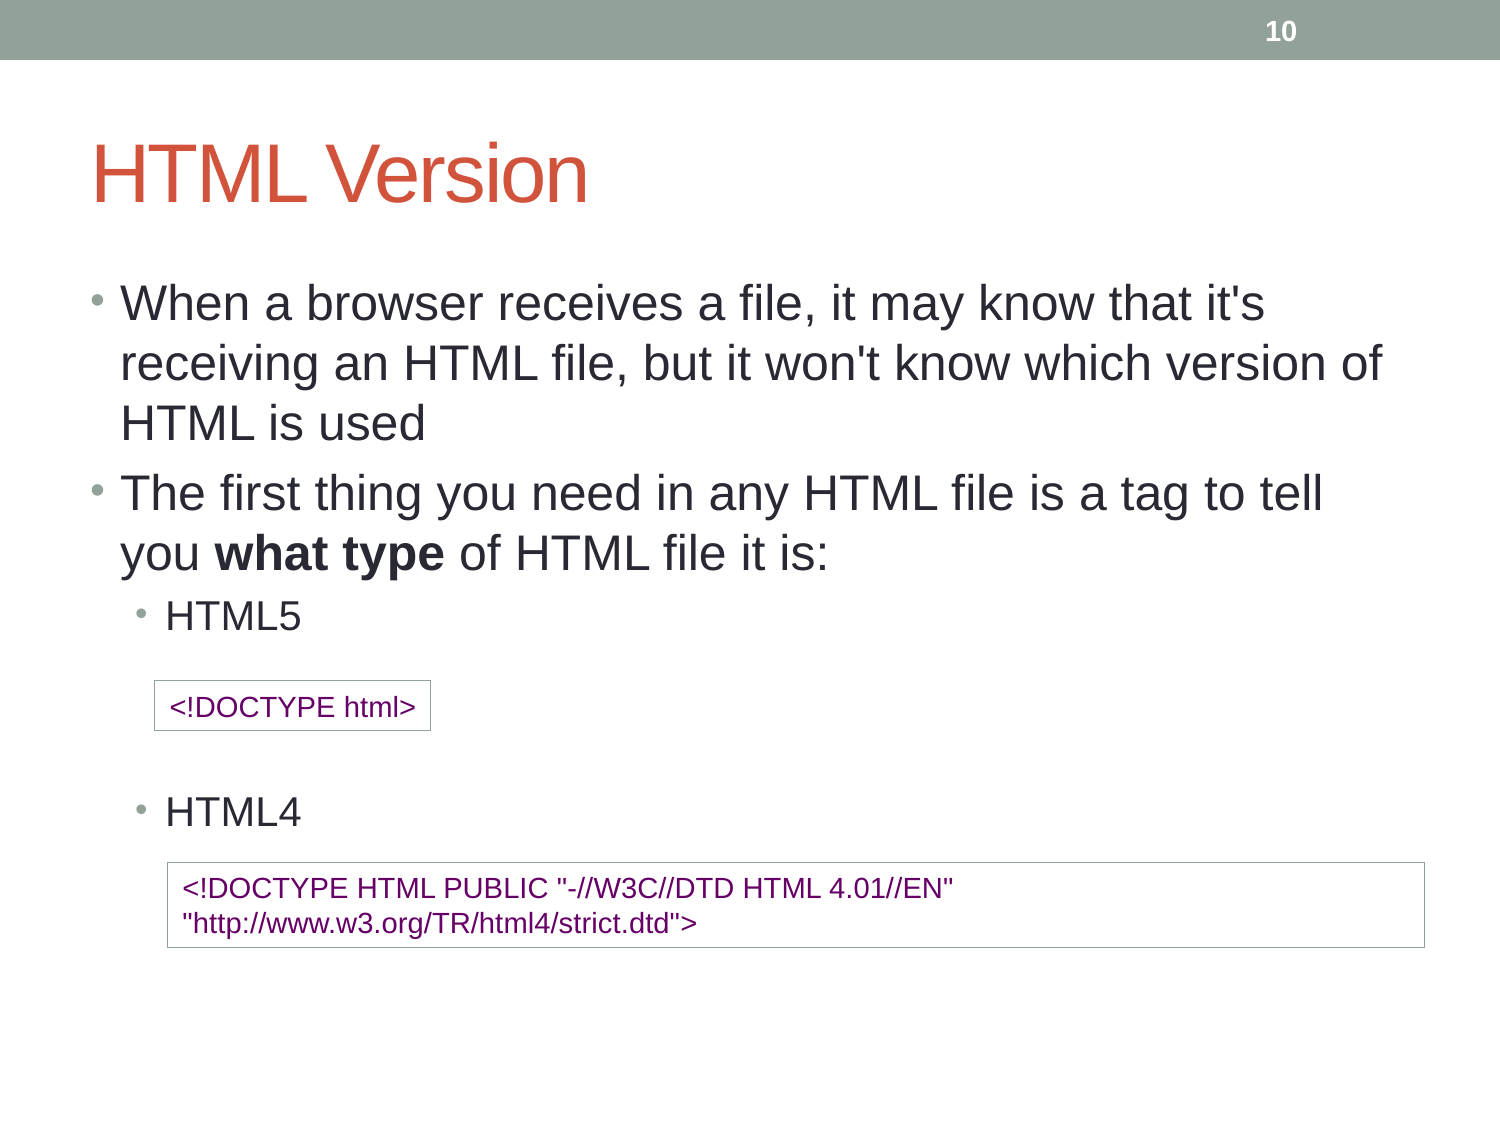

10
# HTML Version
When a browser receives a file, it may know that it's receiving an HTML file, but it won't know which version of HTML is used
The first thing you need in any HTML file is a tag to tell you what type of HTML file it is:
HTML5

HTML4
<!DOCTYPE html>
<!DOCTYPE HTML PUBLIC "-//W3C//DTD HTML 4.01//EN" "http://www.w3.org/TR/html4/strict.dtd">